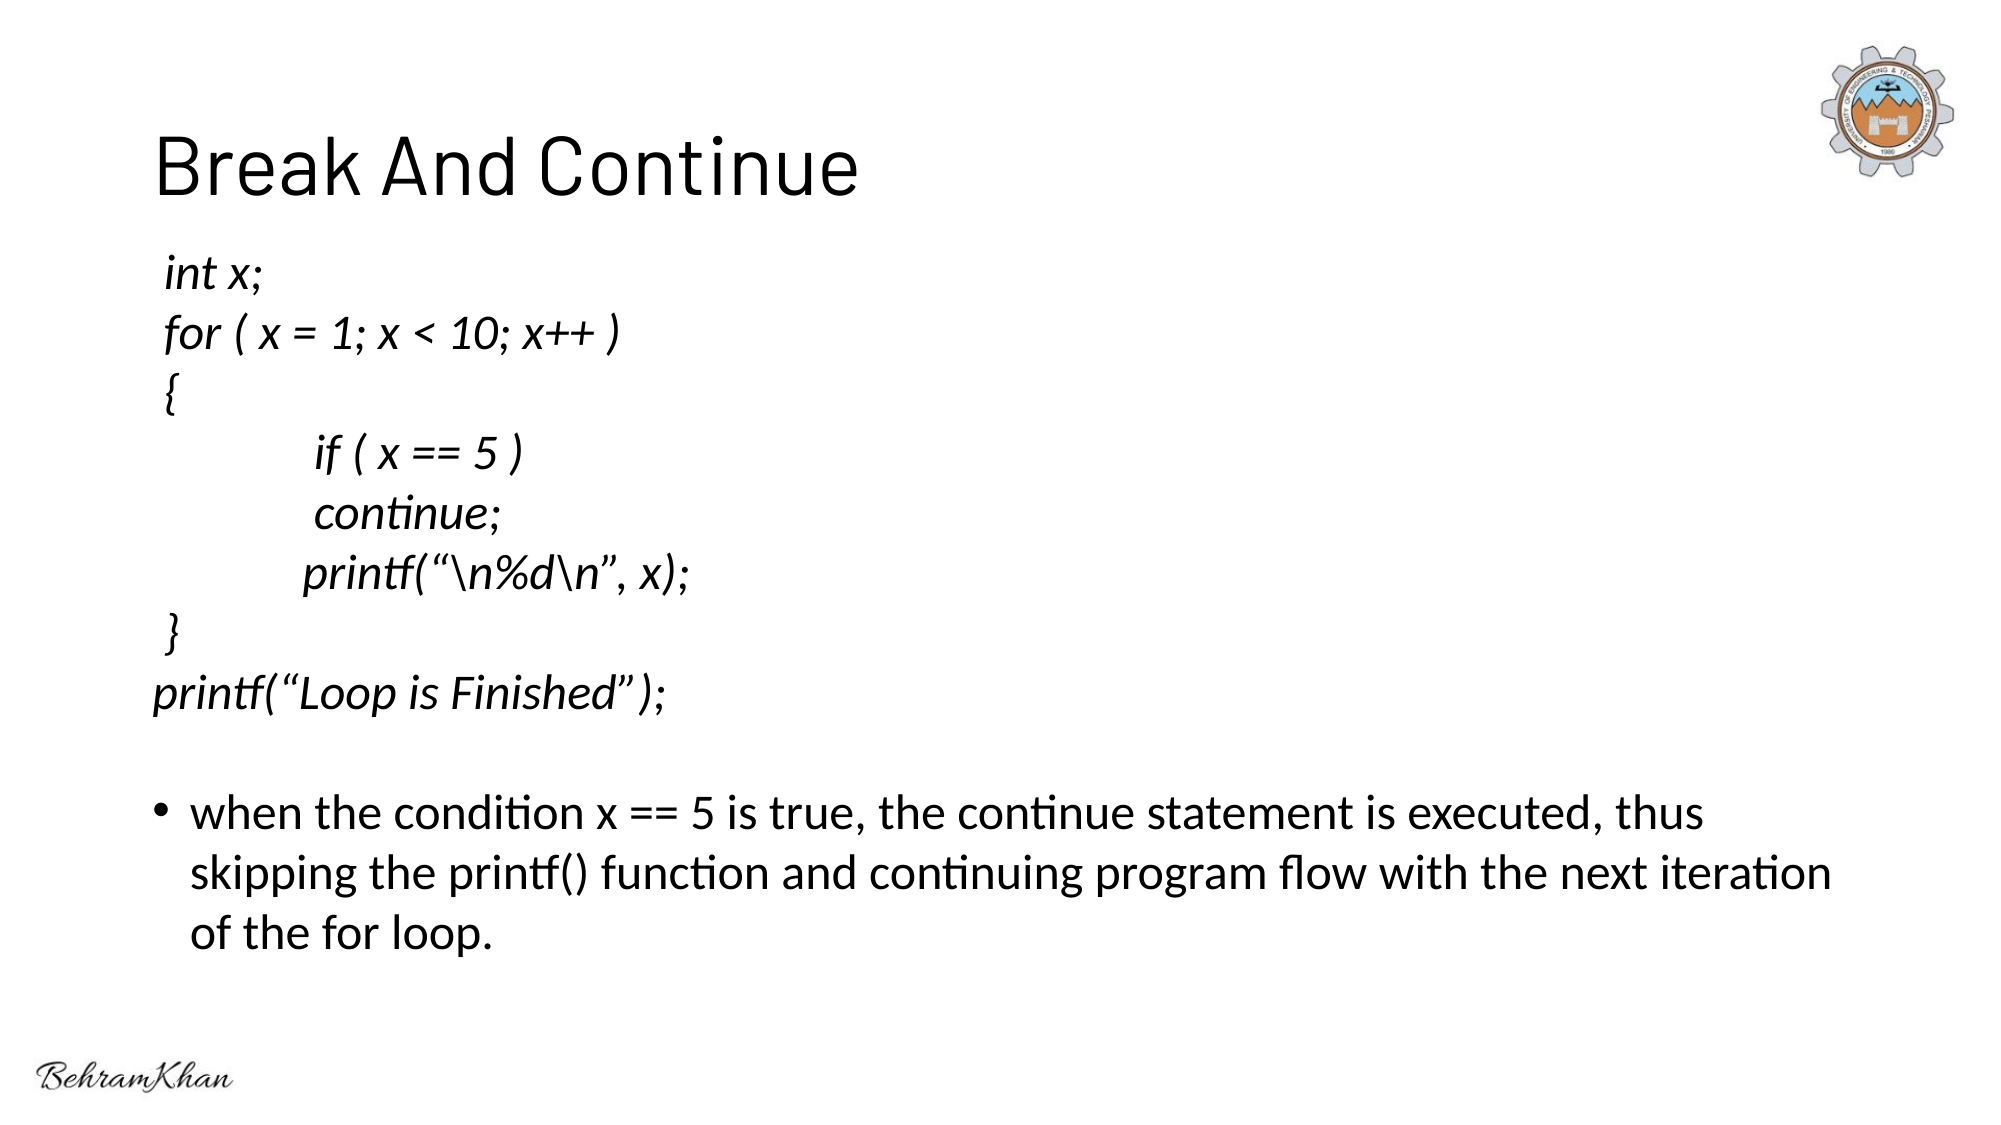

# Break And Continue
 int x;
 for ( x = 1; x < 10; x++ )
 {
	 if ( x == 5 )
	 continue;
	printf(“\n%d\n”, x);
 }
printf(“Loop is Finished”);

when the condition x == 5 is true, the continue statement is executed, thus skipping the printf() function and continuing program flow with the next iteration of the for loop.